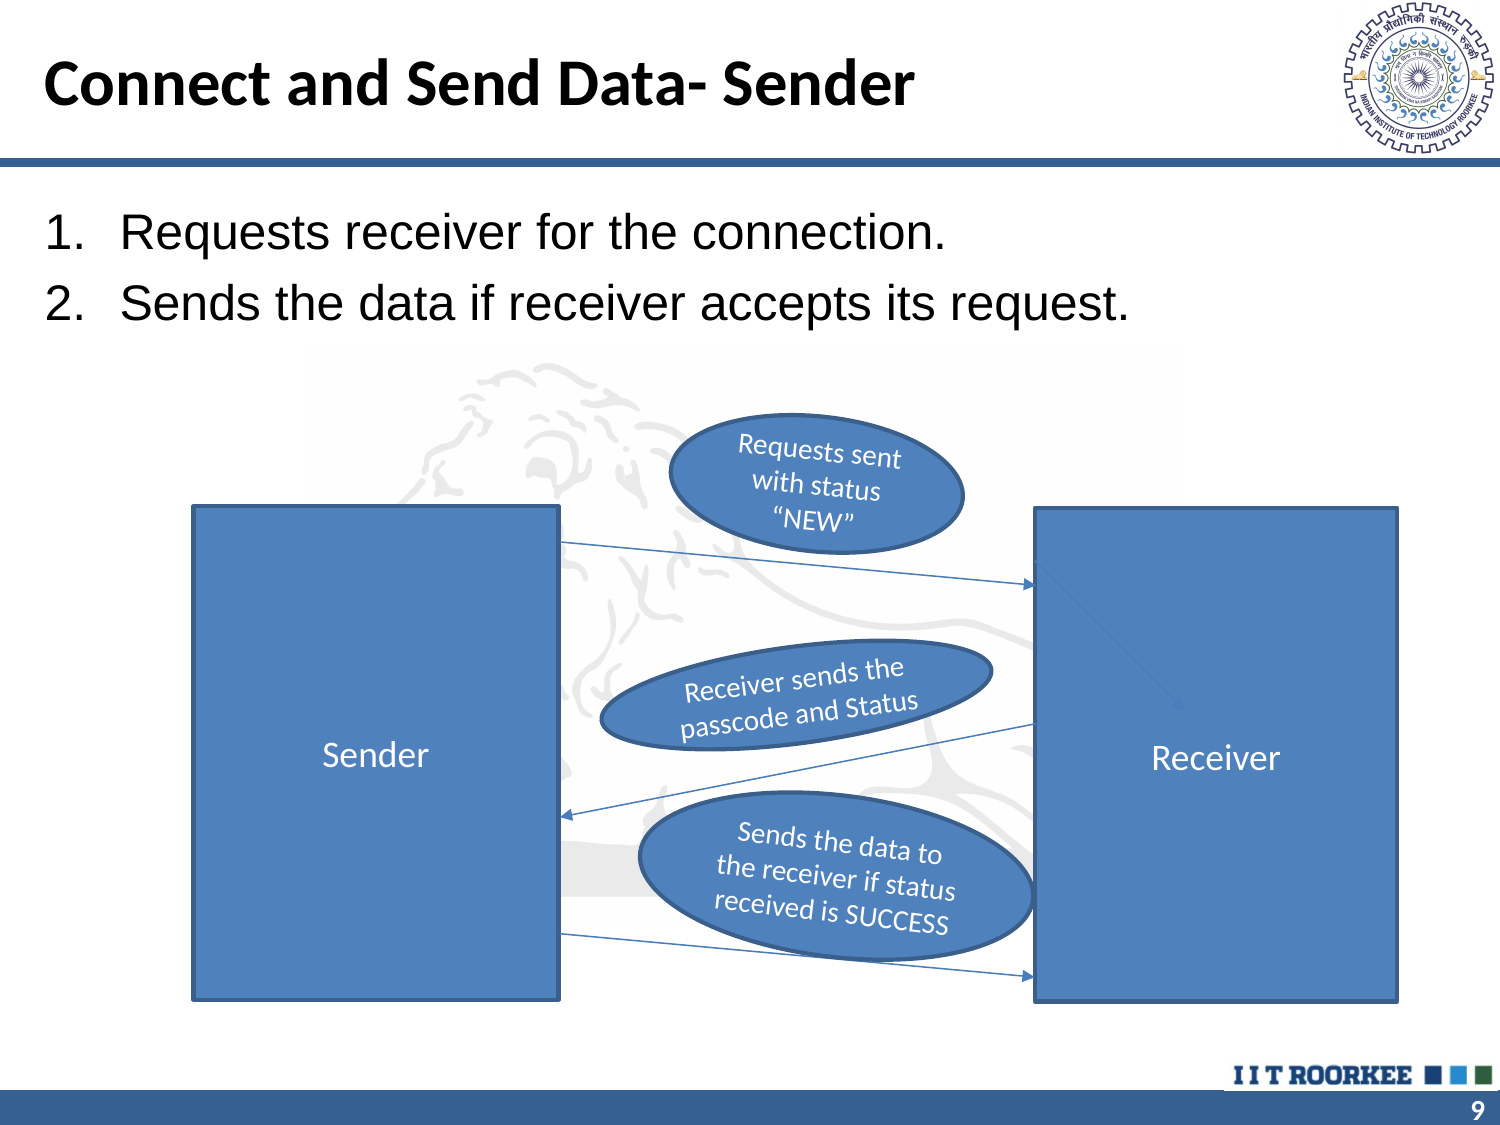

# Connect and Send Data- Sender
Requests receiver for the connection.
Sends the data if receiver accepts its request.

Requests sent with status “NEW”
Sender
Receiver
Receiver sends the passcode and Status
Sends the data to the receiver if status received is SUCCESS